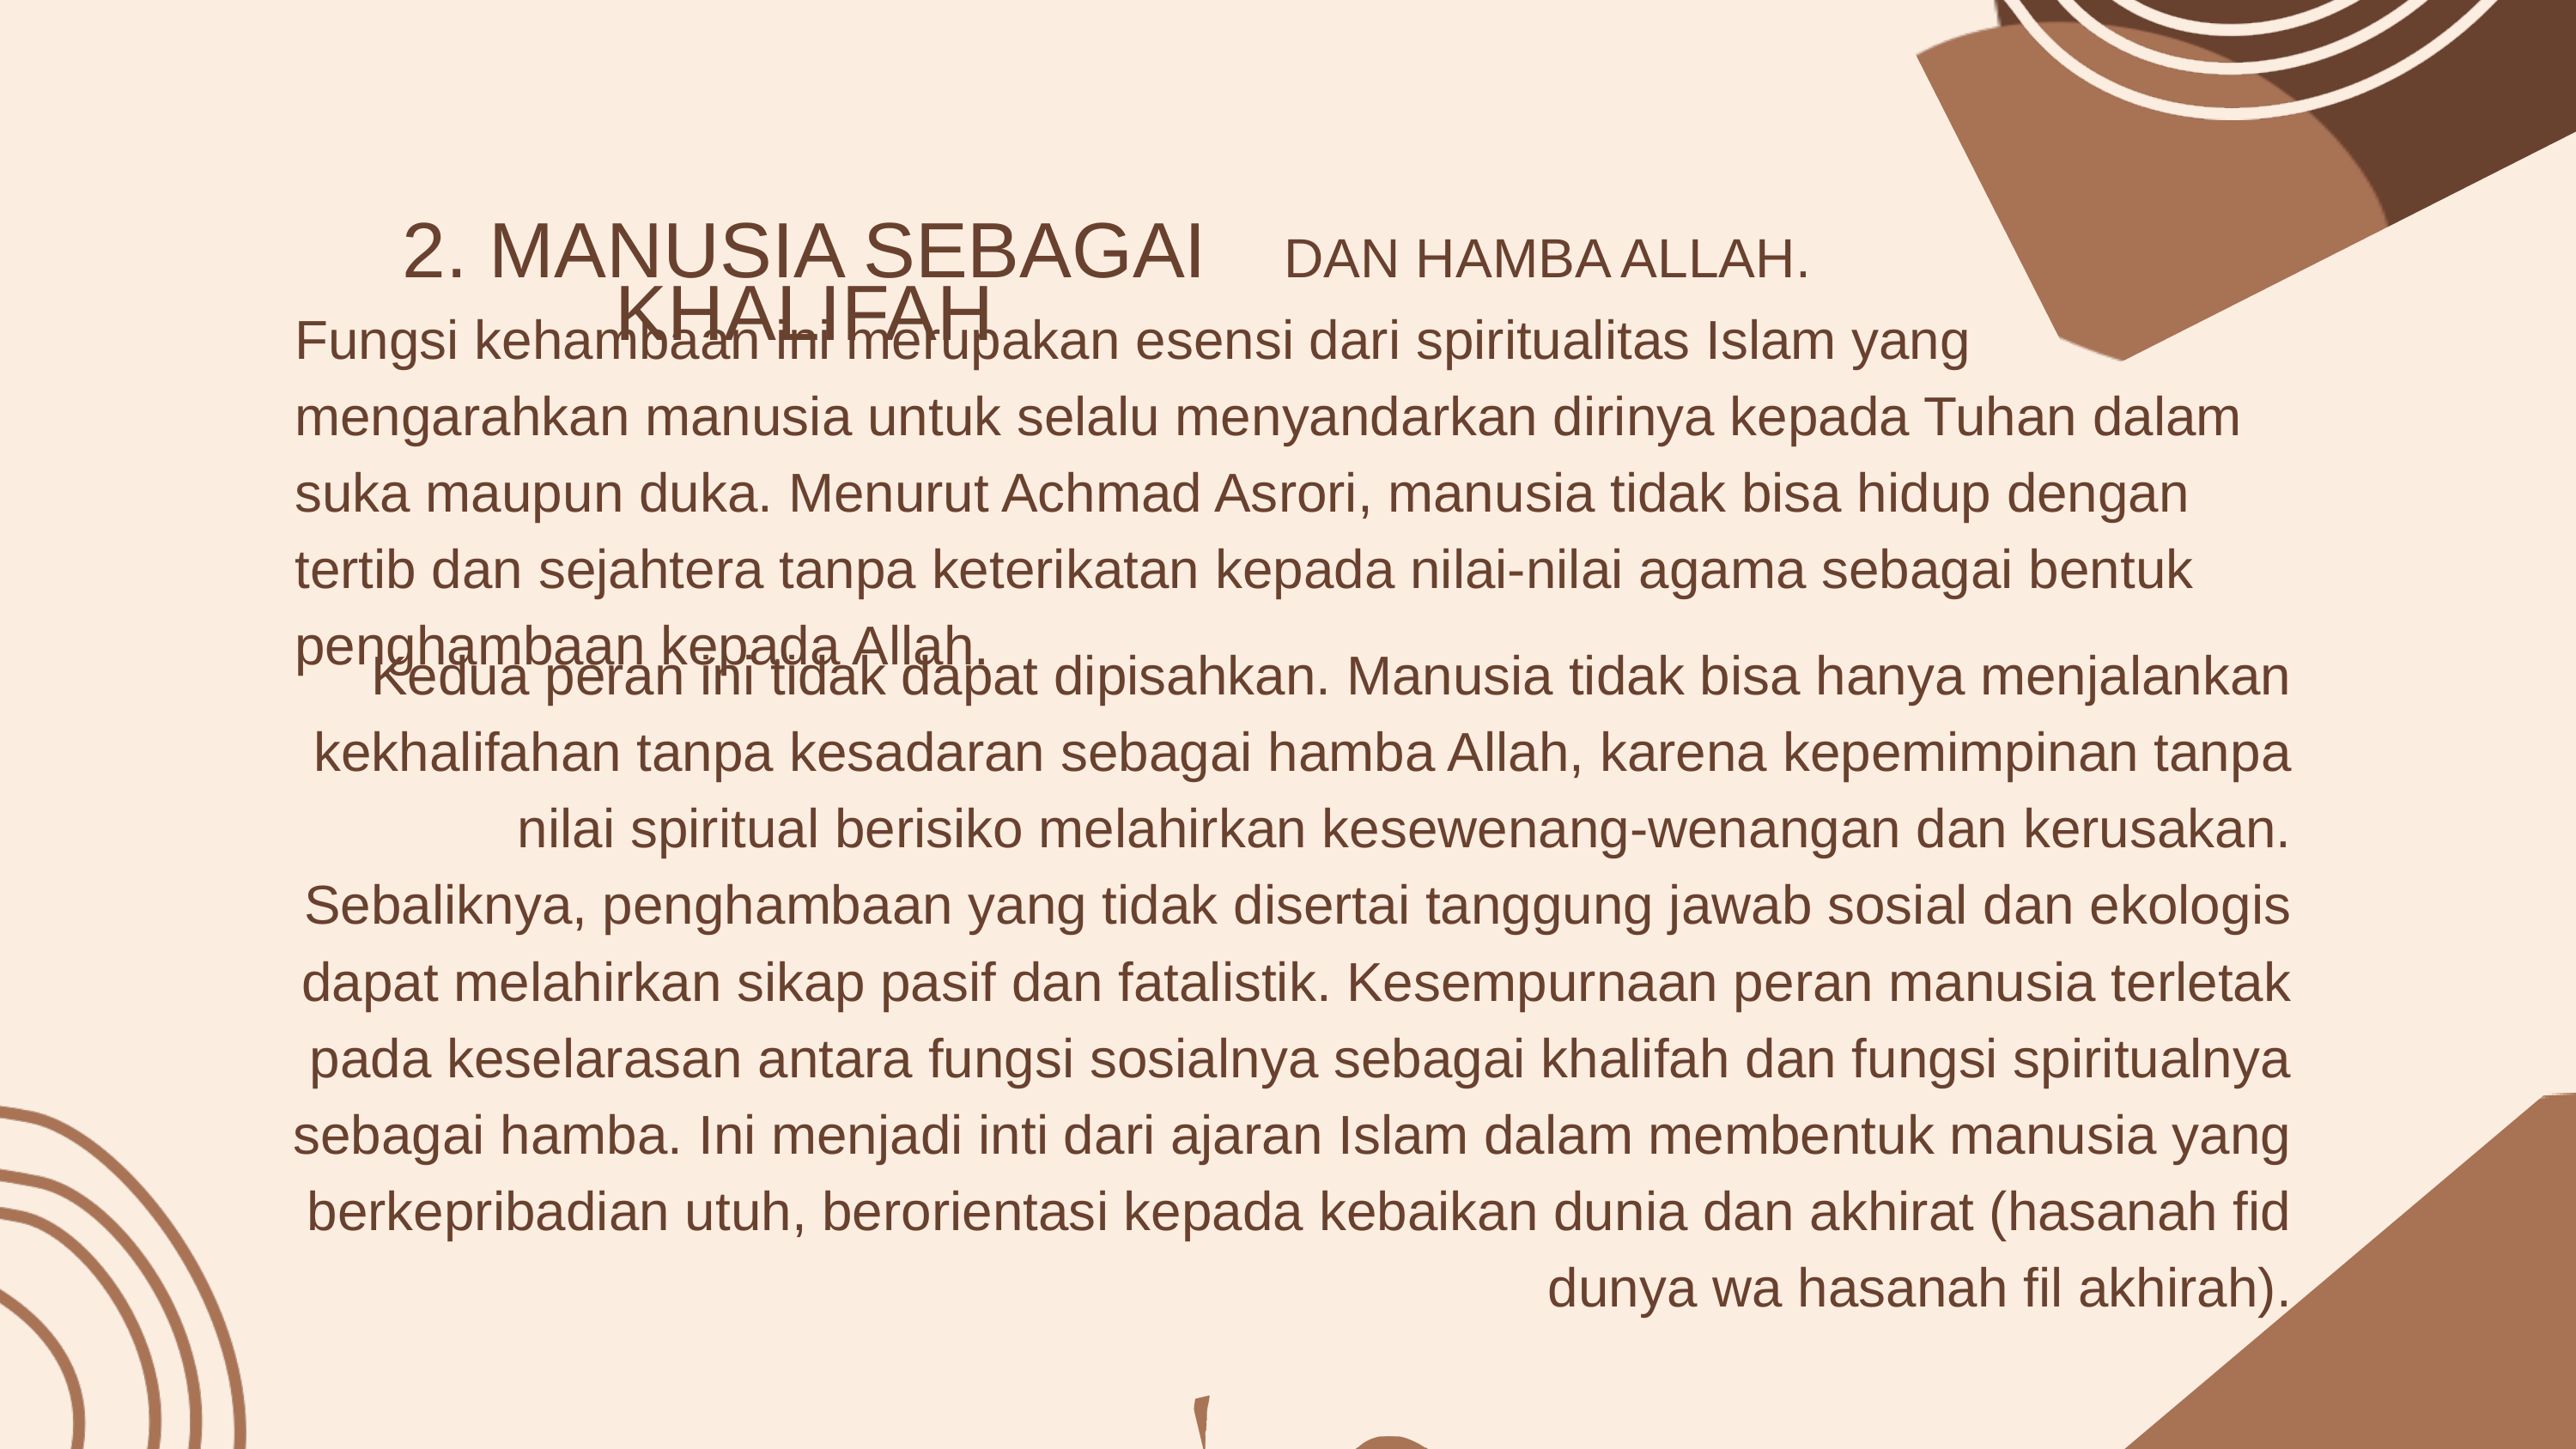

2. MANUSIA SEBAGAI KHALIFAH
DAN HAMBA ALLAH.
Fungsi kehambaan ini merupakan esensi dari spiritualitas Islam yang mengarahkan manusia untuk selalu menyandarkan dirinya kepada Tuhan dalam suka maupun duka. Menurut Achmad Asrori, manusia tidak bisa hidup dengan tertib dan sejahtera tanpa keterikatan kepada nilai-nilai agama sebagai bentuk penghambaan kepada Allah.
Kedua peran ini tidak dapat dipisahkan. Manusia tidak bisa hanya menjalankan kekhalifahan tanpa kesadaran sebagai hamba Allah, karena kepemimpinan tanpa nilai spiritual berisiko melahirkan kesewenang-wenangan dan kerusakan. Sebaliknya, penghambaan yang tidak disertai tanggung jawab sosial dan ekologis dapat melahirkan sikap pasif dan fatalistik. Kesempurnaan peran manusia terletak pada keselarasan antara fungsi sosialnya sebagai khalifah dan fungsi spiritualnya sebagai hamba. Ini menjadi inti dari ajaran Islam dalam membentuk manusia yang berkepribadian utuh, berorientasi kepada kebaikan dunia dan akhirat (hasanah fid dunya wa hasanah fil akhirah).